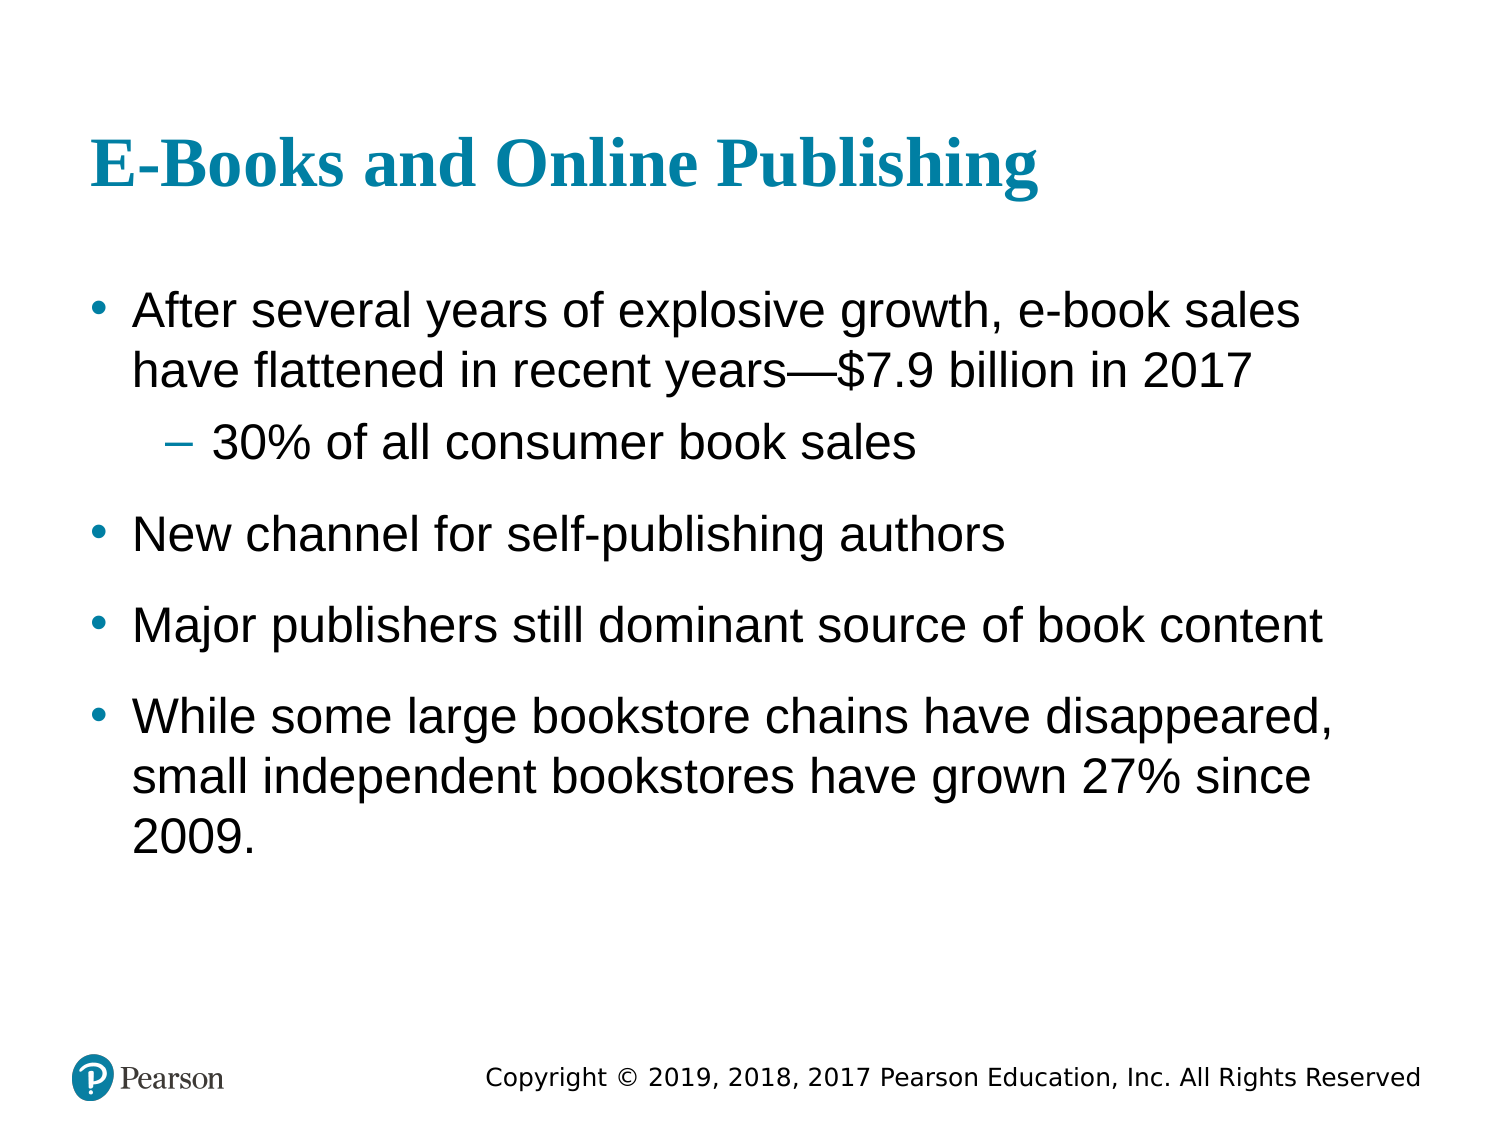

# E-Books and Online Publishing
After several years of explosive growth, e-book sales have flattened in recent years—$7.9 billion in 2017
30% of all consumer book sales
New channel for self-publishing authors
Major publishers still dominant source of book content
While some large bookstore chains have disappeared, small independent bookstores have grown 27% since 2009.